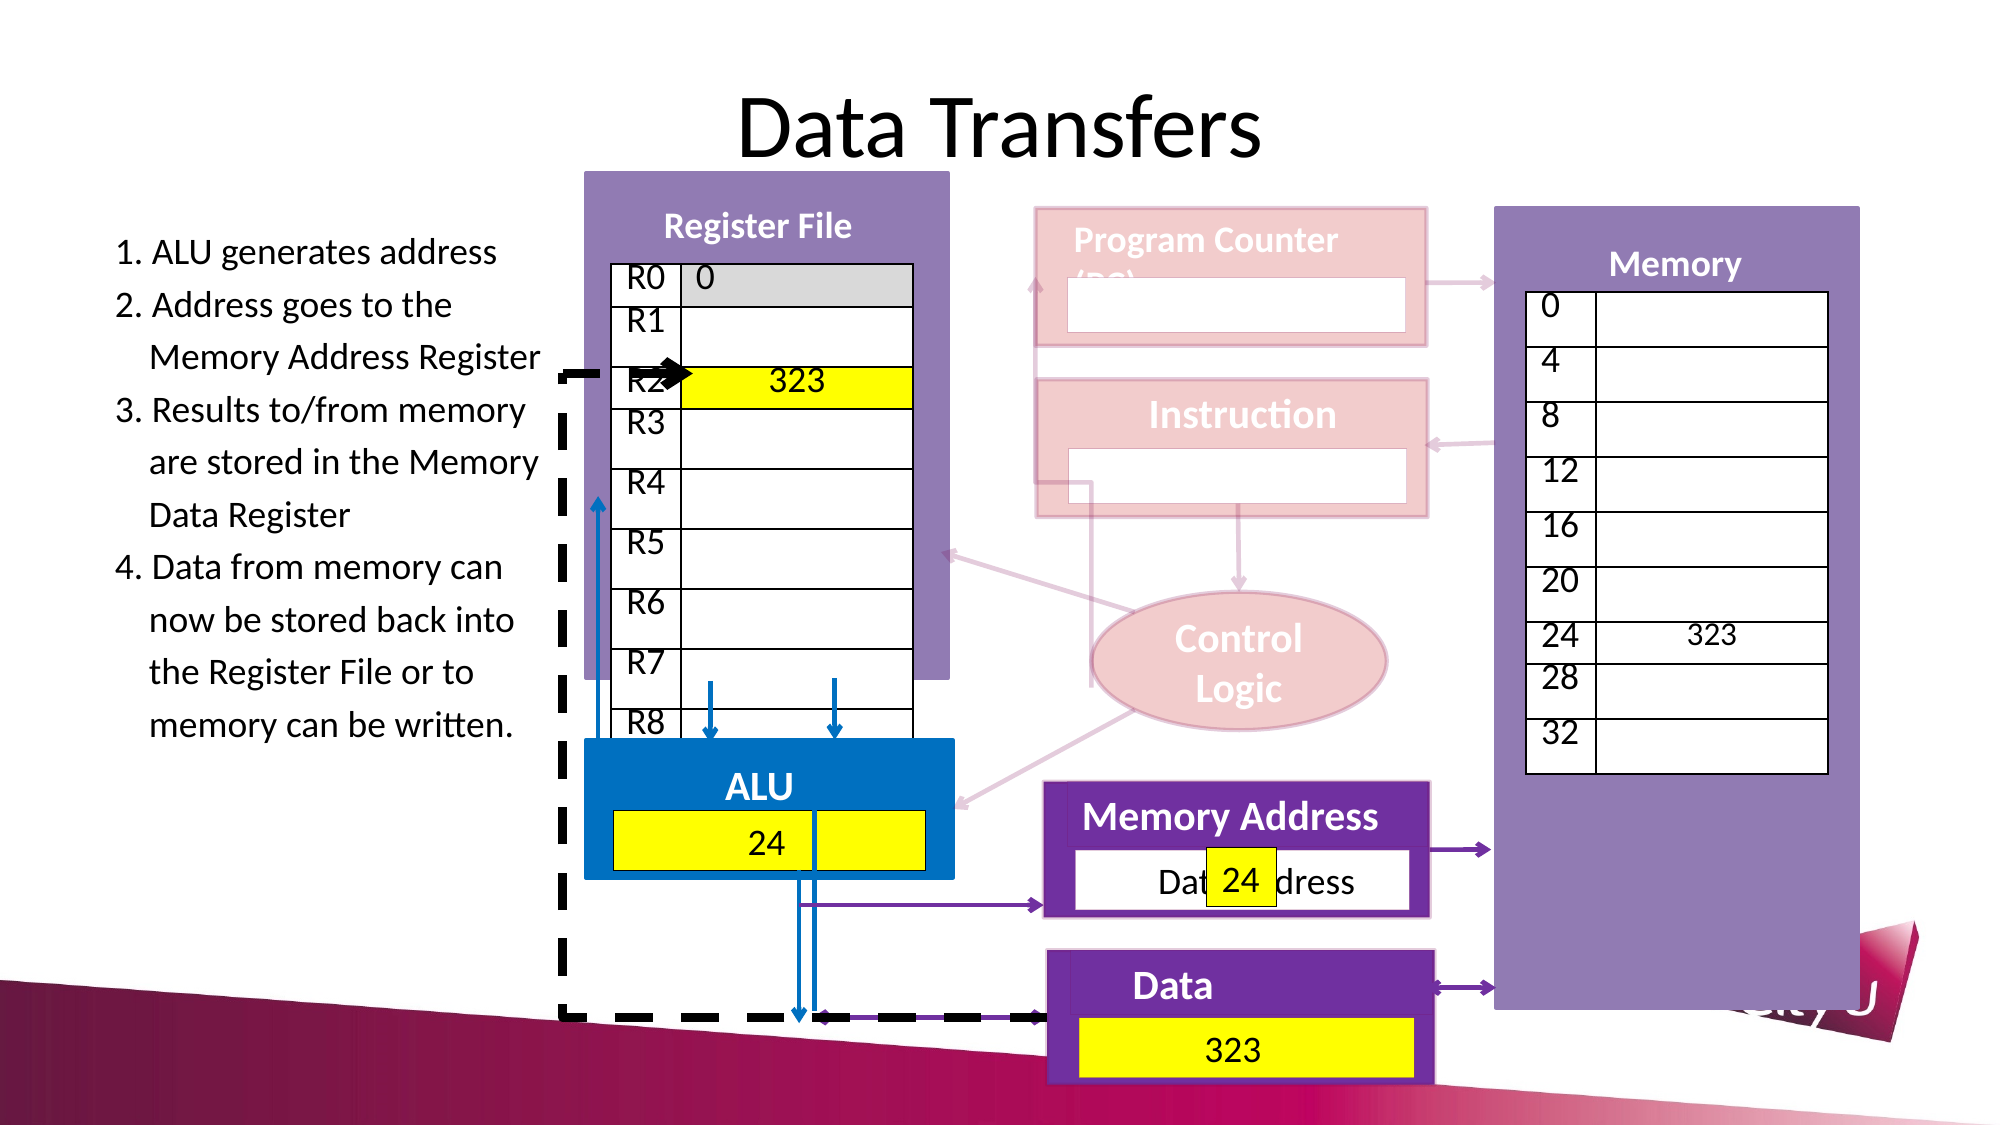

# Data Transfers

      Register File

Program Counter (PC)

Instruction

Control
Logic

      Memory
1. ALU generates address
2. Address goes to the
    Memory Address Register
3. Results to/from memory
    are stored in the Memory
    Data Register
4. Data from memory can
    now be stored back into
    the Register File or to
    memory can be written.

| R0 | 0 |
| --- | --- |
| R1 |  |
| R2 | 323 |
| R3 |  |
| R4 |  |
| R5 |  |
| R6 |  |
| R7 |  |
| R8 |  |
| 0 |  |
| --- | --- |
| 4 |  |
| 8 |  |
| 12 |  |
| 16 |  |
| 20 |  |
| 24 | 323 |
| 28 |  |
| 32 |  |

ALU
              24

Memory Address
        Data address
24

     Data
             323
91